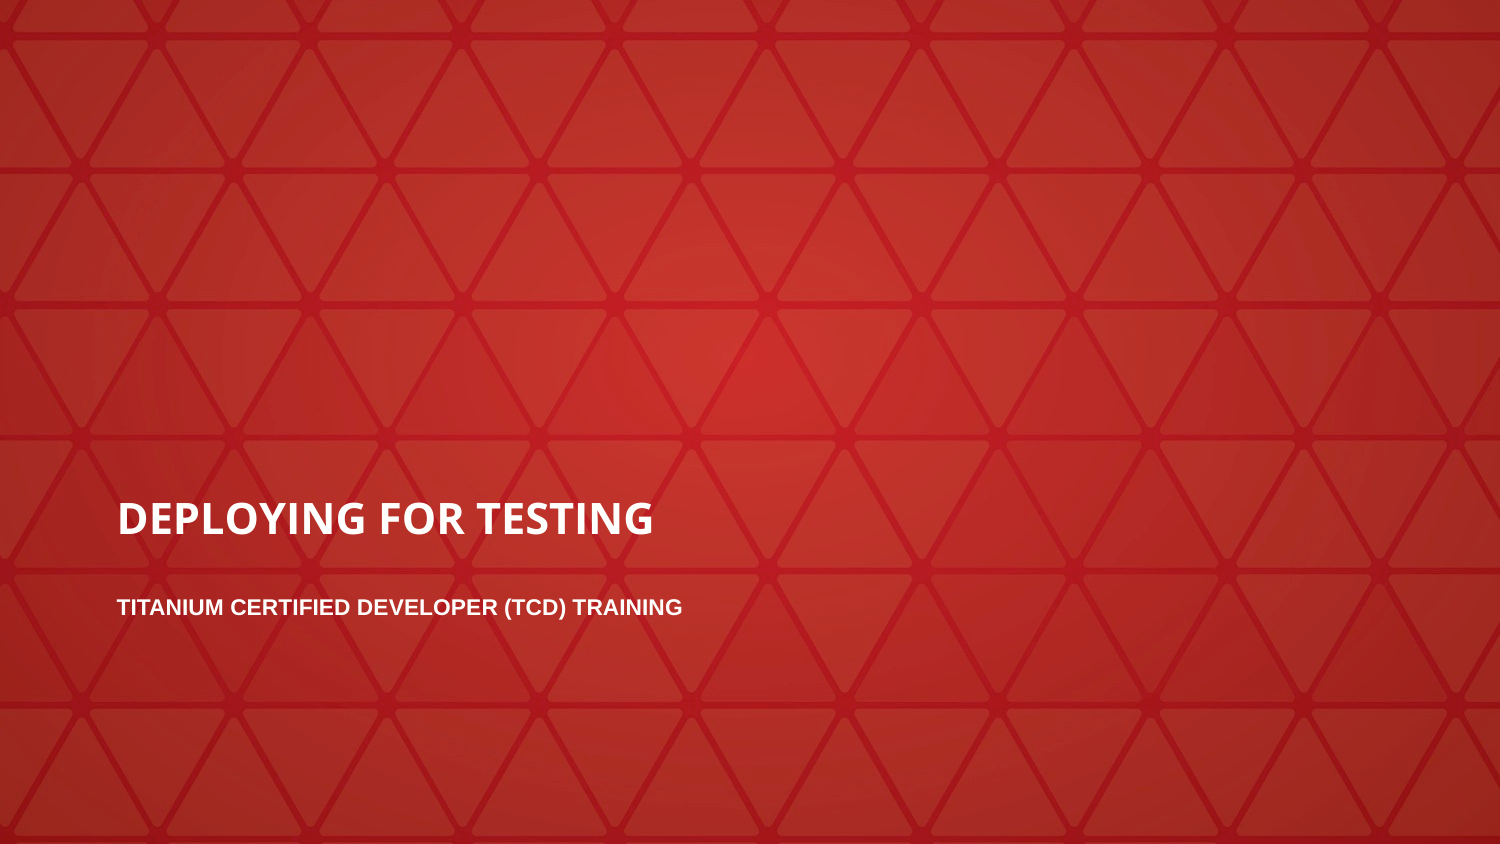

# Deploying for Testing
Titanium Certified DevelopER (TCD) Training